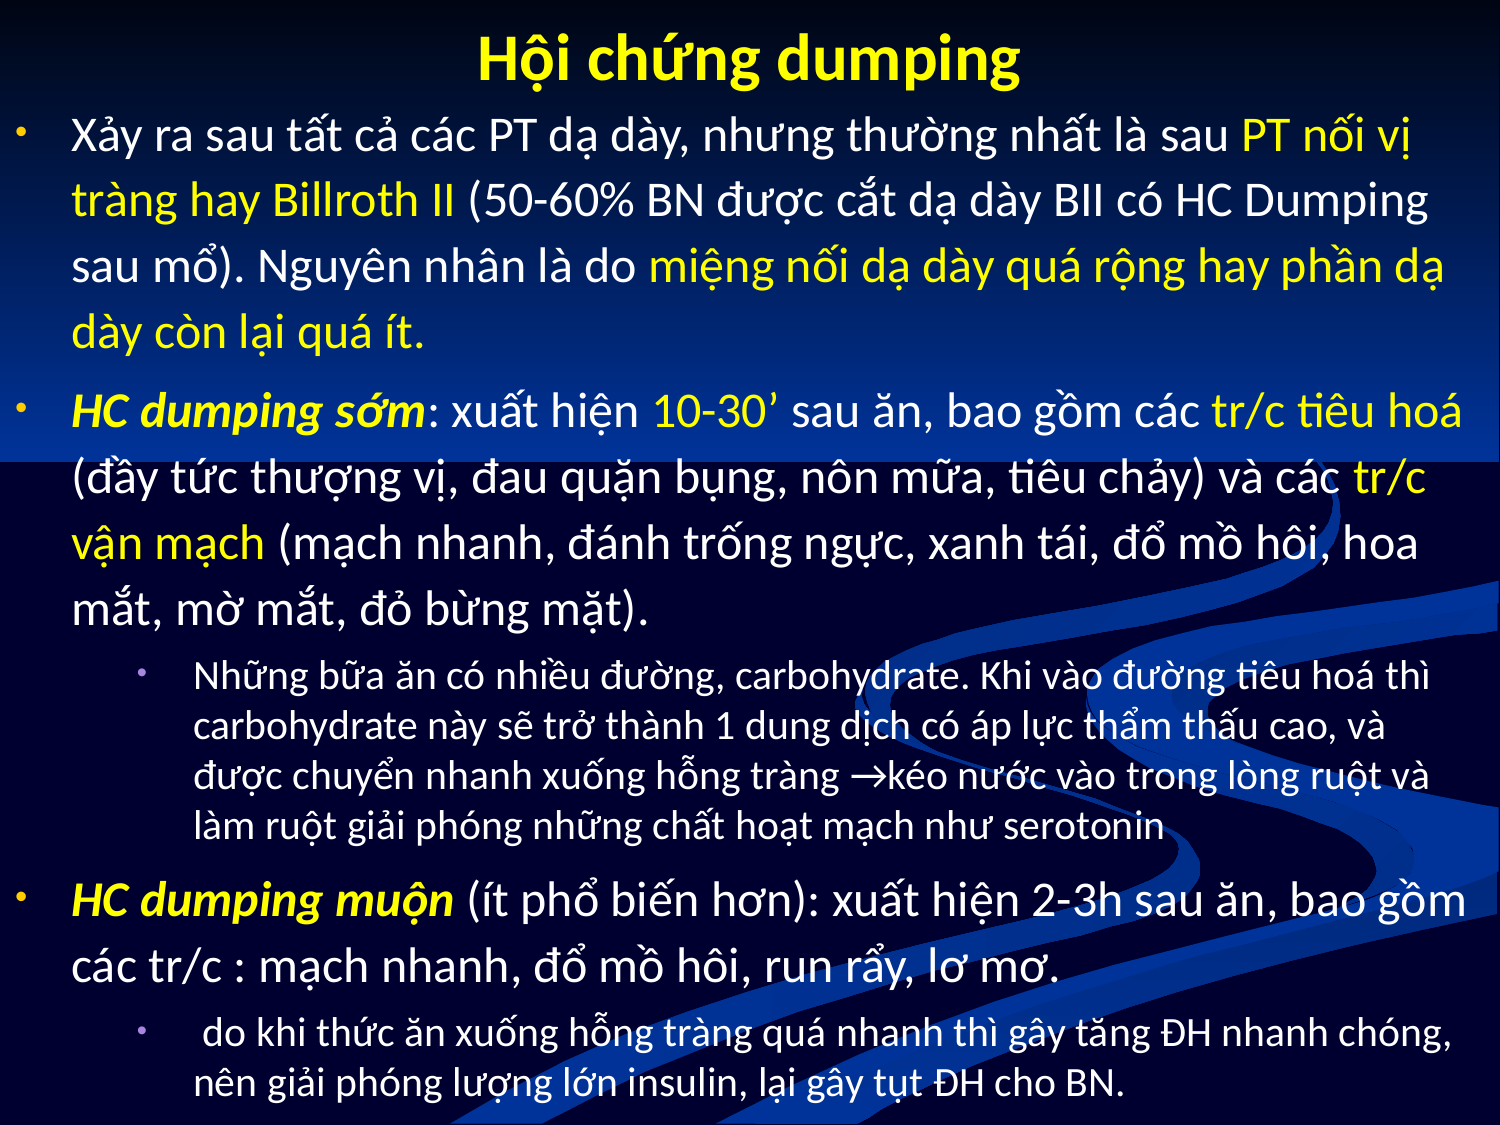

# Hội chứng dumping
Xảy ra sau tất cả các PT dạ dày, nhưng thường nhất là sau PT nối vị tràng hay Billroth II (50-60% BN được cắt dạ dày BII có HC Dumping sau mổ). Nguyên nhân là do miệng nối dạ dày quá rộng hay phần dạ dày còn lại quá ít.
HC dumping sớm: xuất hiện 10-30’ sau ăn, bao gồm các tr/c tiêu hoá (đầy tức thượng vị, đau quặn bụng, nôn mữa, tiêu chảy) và các tr/c vận mạch (mạch nhanh, đánh trống ngực, xanh tái, đổ mồ hôi, hoa mắt, mờ mắt, đỏ bừng mặt).
Những bữa ăn có nhiều đường, carbohydrate. Khi vào đường tiêu hoá thì carbohydrate này sẽ trở thành 1 dung dịch có áp lực thẩm thấu cao, và được chuyển nhanh xuống hỗng tràng →kéo nước vào trong lòng ruột và làm ruột giải phóng những chất hoạt mạch như serotonin
HC dumping muộn (ít phổ biến hơn): xuất hiện 2-3h sau ăn, bao gồm các tr/c : mạch nhanh, đổ mồ hôi, run rẩy, lơ mơ.
 do khi thức ăn xuống hỗng tràng quá nhanh thì gây tăng ĐH nhanh chóng, nên giải phóng lượng lớn insulin, lại gây tụt ĐH cho BN.